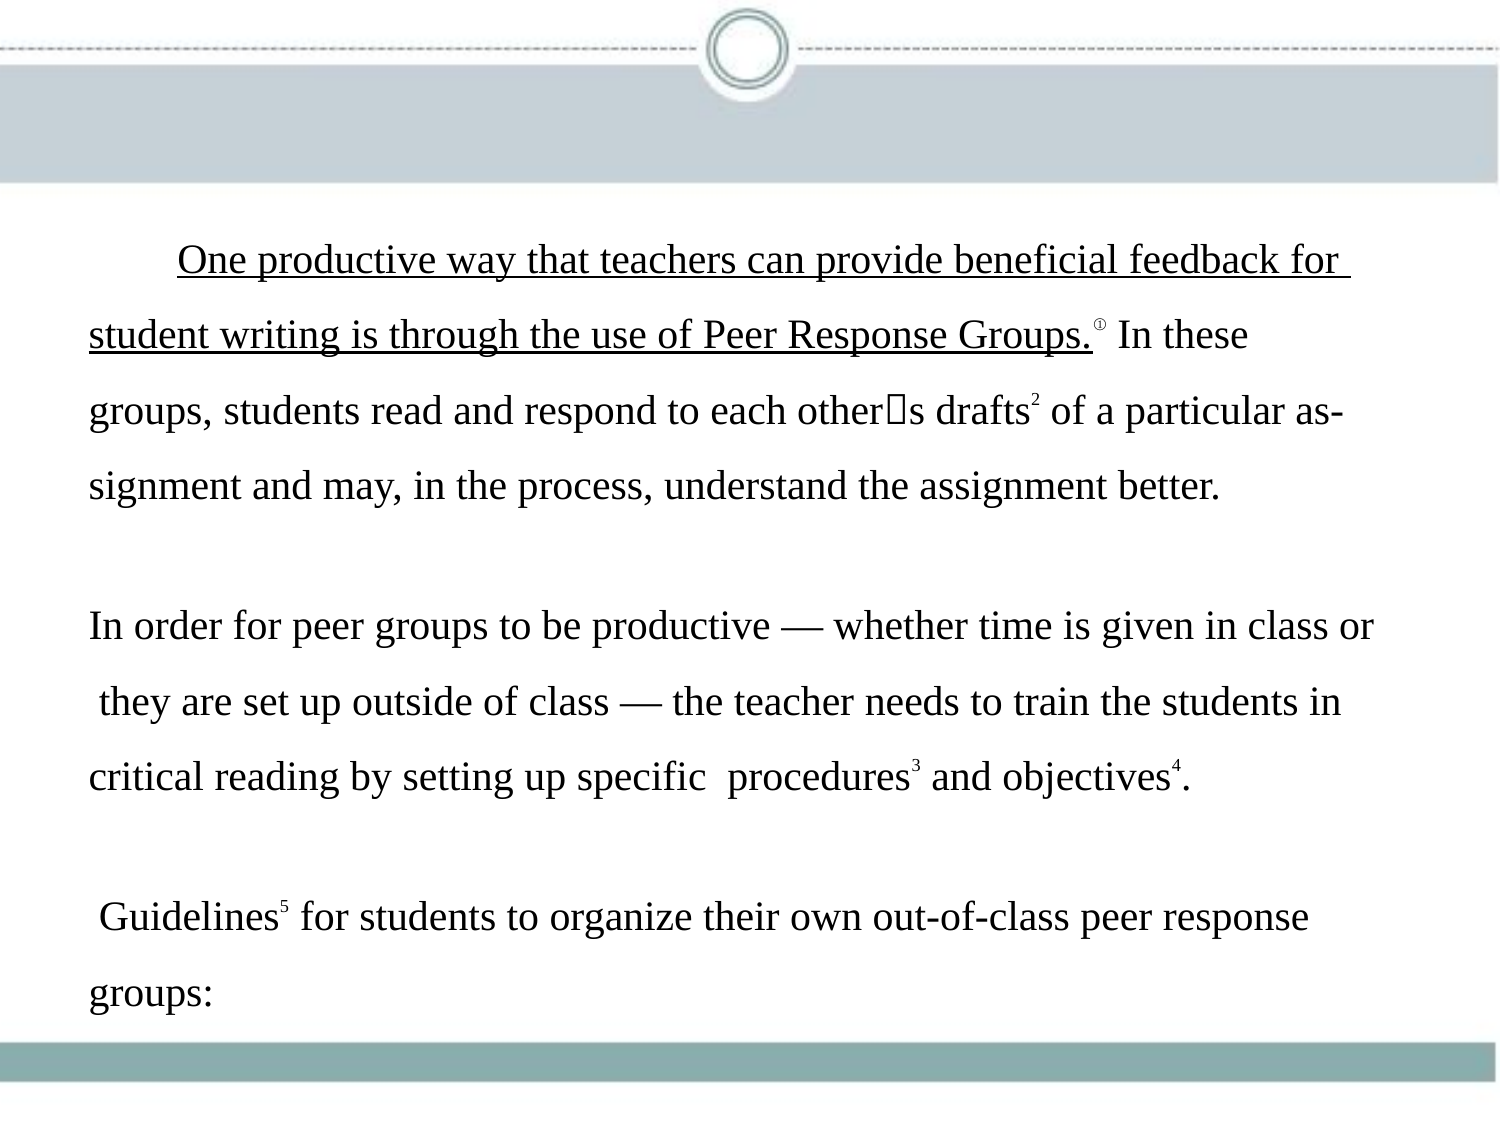

One productive way that teachers can provide beneficial feedback for
student writing is through the use of Peer Response Groups.① In these
groups, students read and respond to each other􀆳s drafts2 of a particular as-
signment and may, in the process, understand the assignment better.
In order for peer groups to be productive — whether time is given in class or
 they are set up outside of class — the teacher needs to train the students in
critical reading by setting up specific  procedures3 and objectives4.
 Guidelines5 for students to organize their own out-of-class peer response
groups: